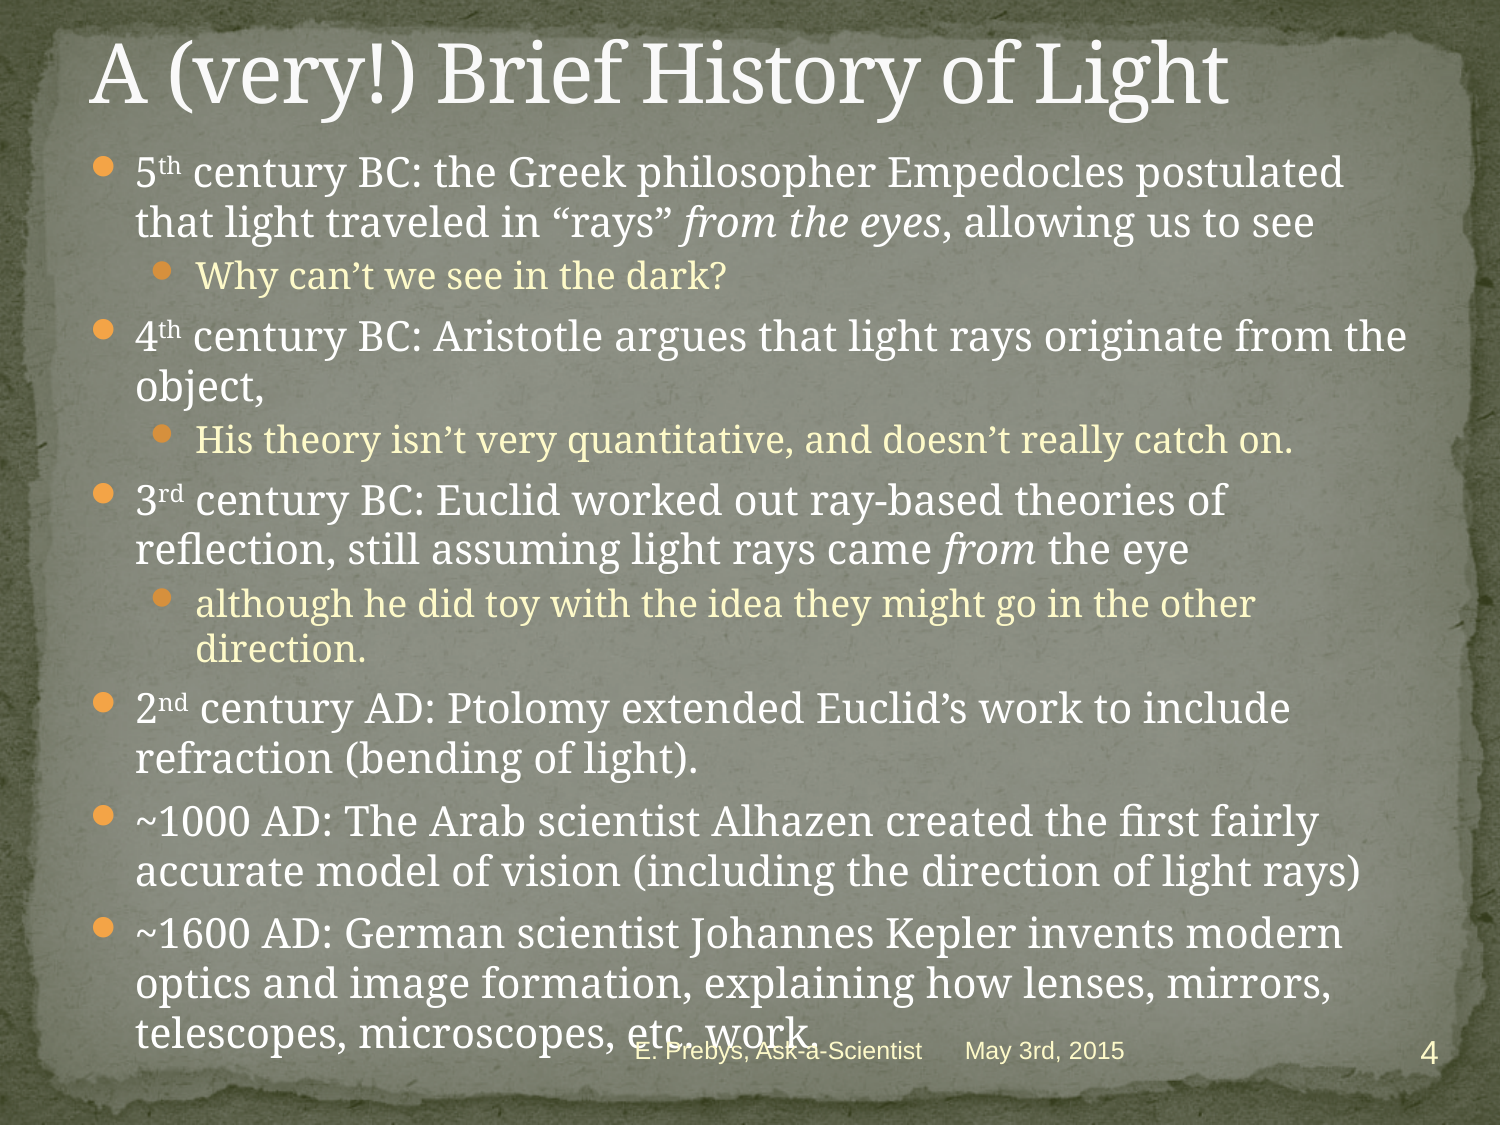

# A (very!) Brief History of Light
5th century BC: the Greek philosopher Empedocles postulated that light traveled in “rays” from the eyes, allowing us to see
Why can’t we see in the dark?
4th century BC: Aristotle argues that light rays originate from the object,
His theory isn’t very quantitative, and doesn’t really catch on.
3rd century BC: Euclid worked out ray-based theories of reflection, still assuming light rays came from the eye
although he did toy with the idea they might go in the other direction.
2nd century AD: Ptolomy extended Euclid’s work to include refraction (bending of light).
~1000 AD: The Arab scientist Alhazen created the first fairly accurate model of vision (including the direction of light rays)
~1600 AD: German scientist Johannes Kepler invents modern optics and image formation, explaining how lenses, mirrors, telescopes, microscopes, etc. work.

4
E. Prebys, Ask-a-Scientist
May 3rd, 2015